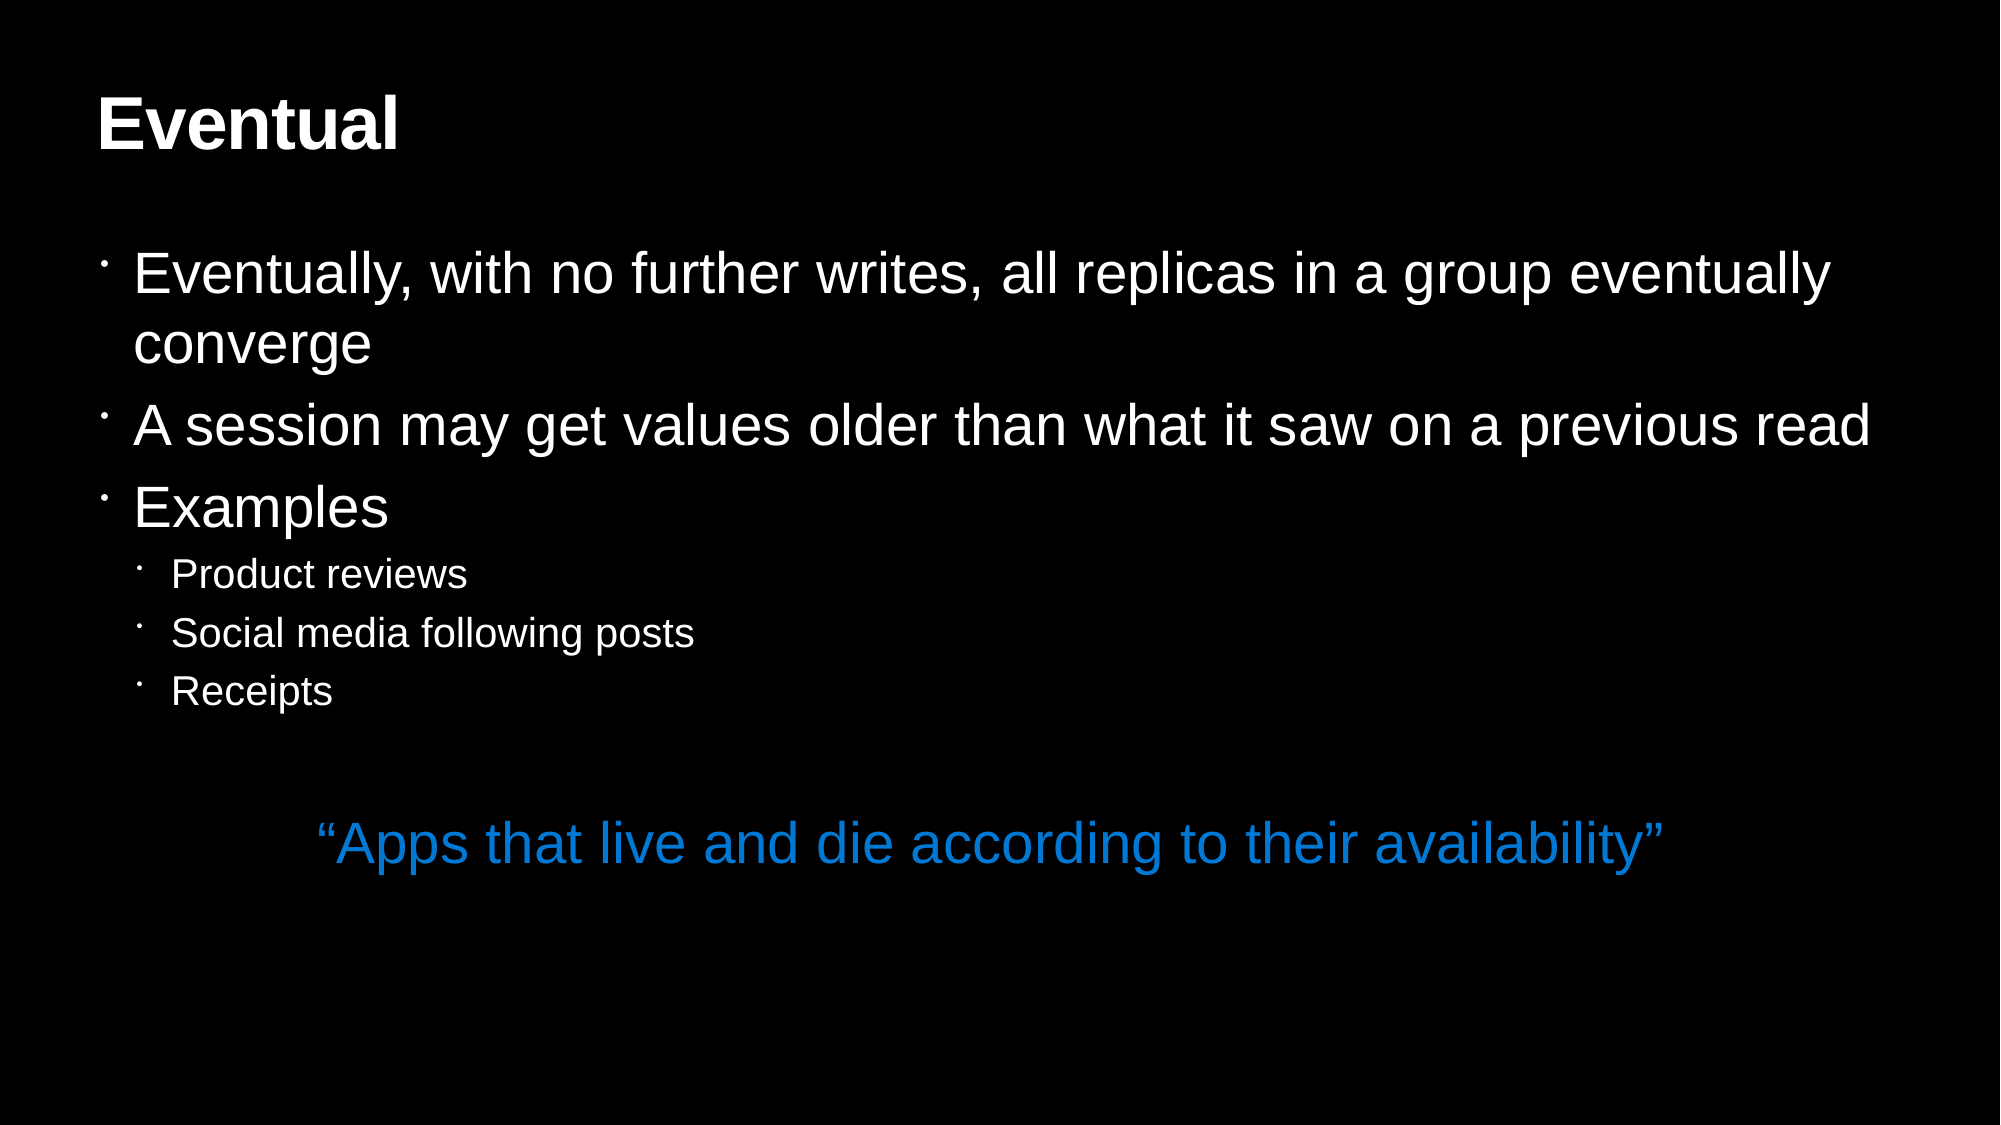

# Eventual
Eventually, with no further writes, all replicas in a group eventually converge
A session may get values older than what it saw on a previous read
Examples
Product reviews
Social media following posts
Receipts

“Apps that live and die according to their availability”